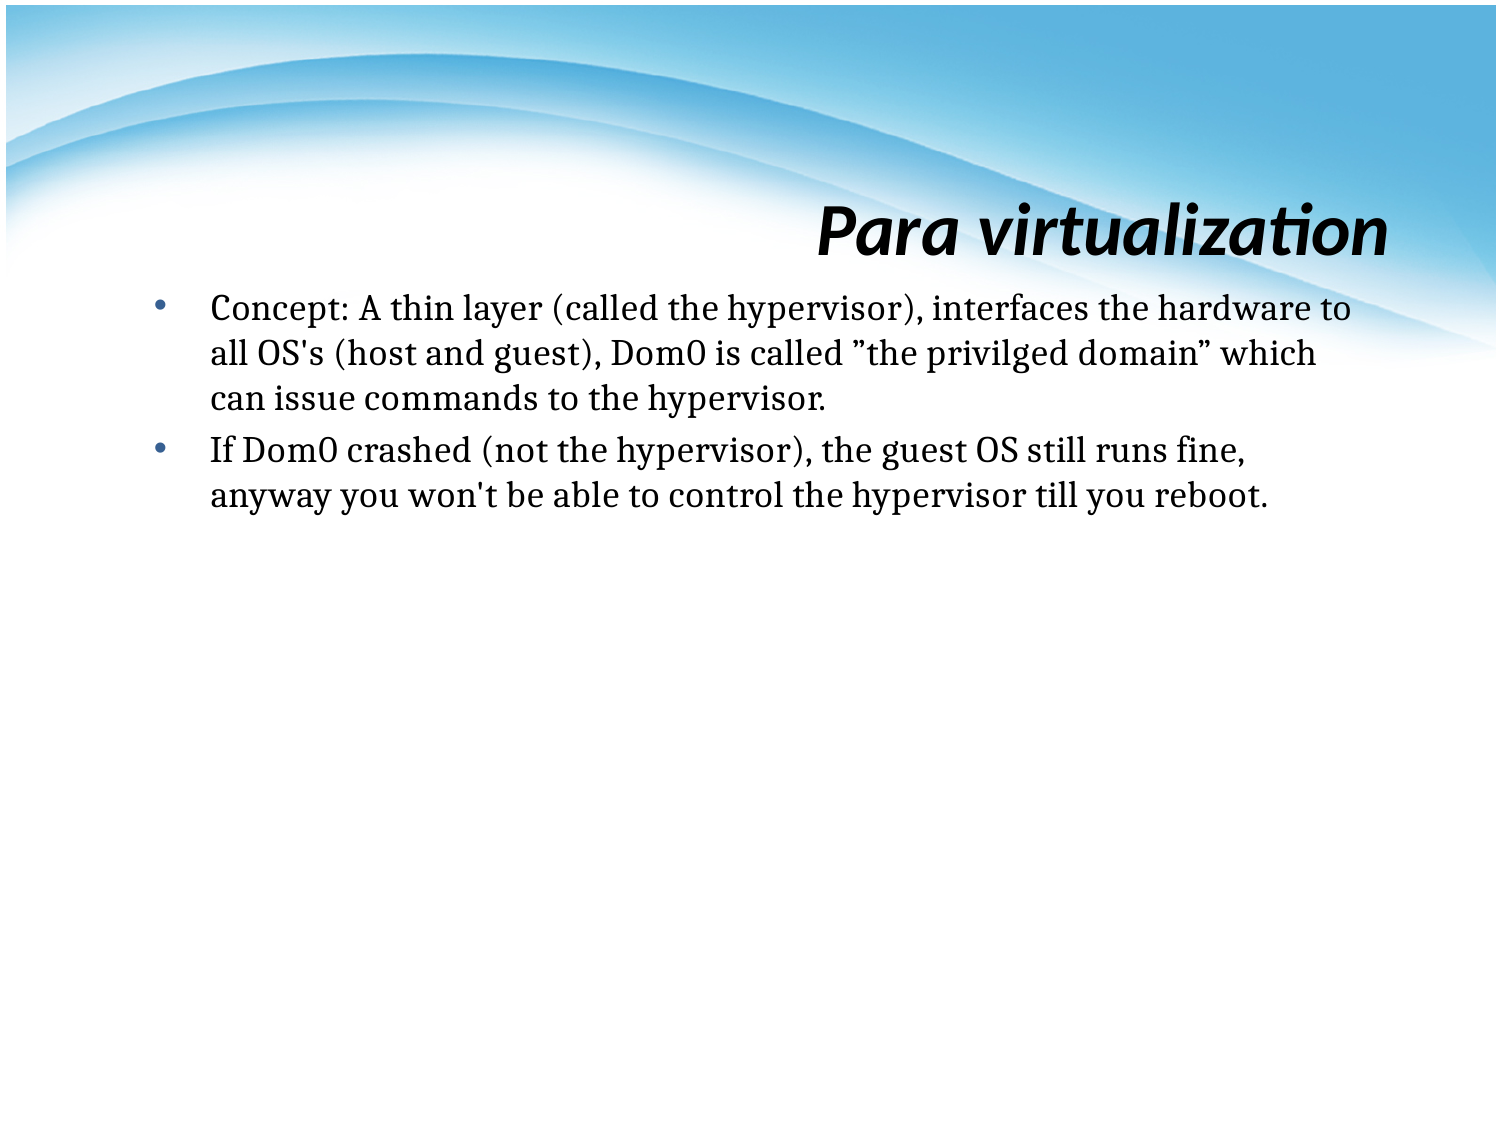

# Para virtualization
Concept: A thin layer (called the hypervisor), interfaces the hardware to all OS's (host and guest), Dom0 is called ”the privilged domain” which can issue commands to the hypervisor.
If Dom0 crashed (not the hypervisor), the guest OS still runs fine, anyway you won't be able to control the hypervisor till you reboot.